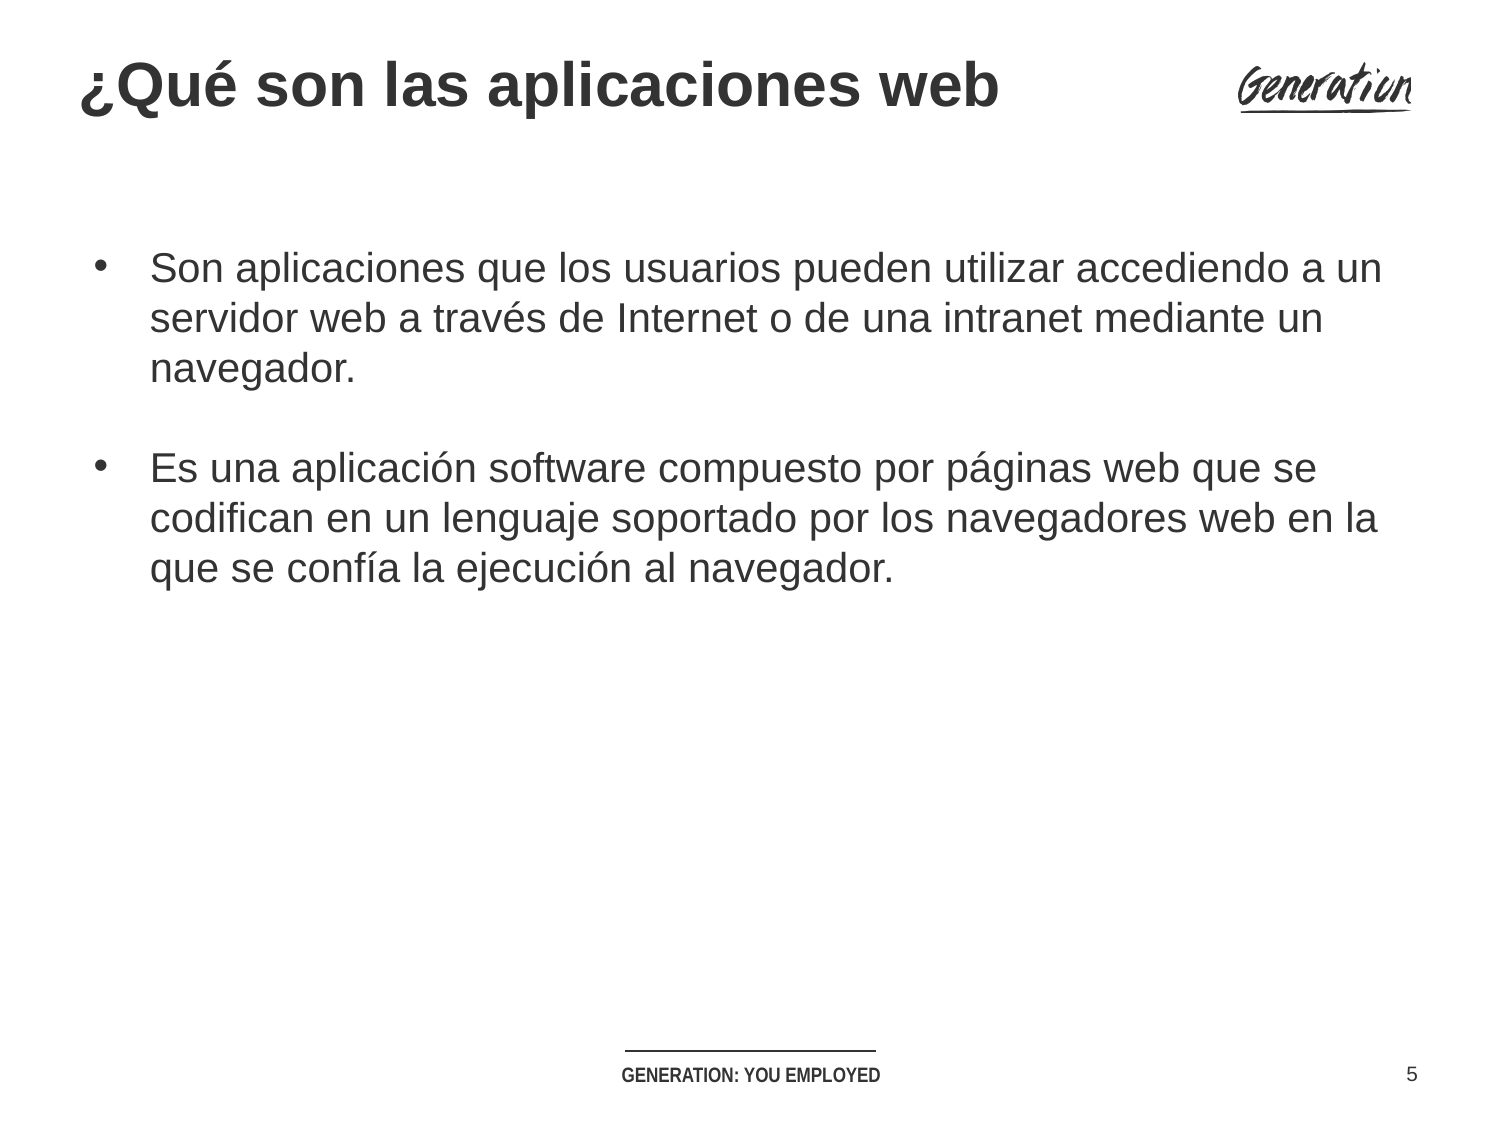

# ¿Qué son las aplicaciones web
Son aplicaciones que los usuarios pueden utilizar accediendo a un servidor web a través de Internet o de una intranet mediante un navegador.

Es una aplicación software compuesto por páginas web que se codifican en un lenguaje soportado por los navegadores web en la que se confía la ejecución al navegador.